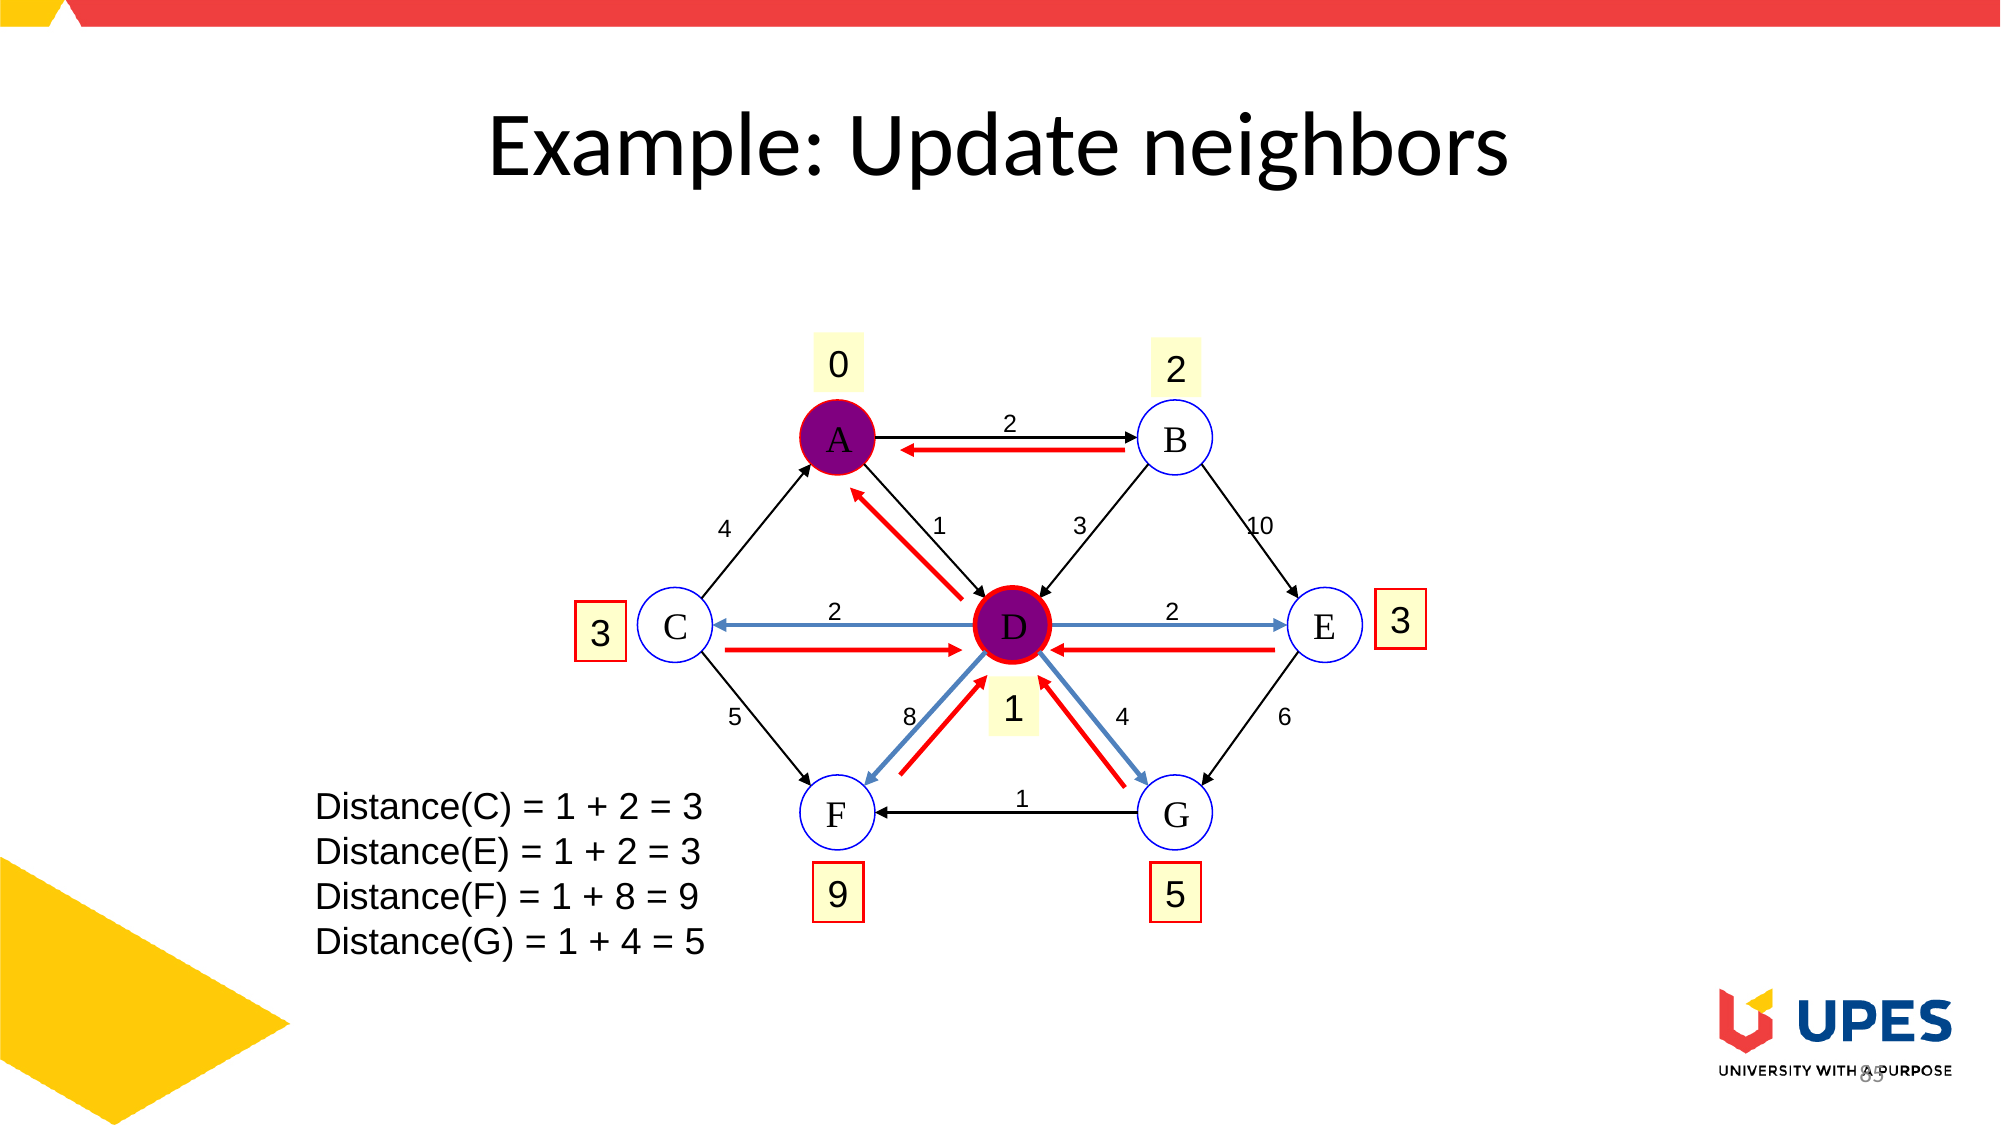

85
# Example: Update neighbors
0
2
A
2
B

1
3
10
4
C
2
D
2
E
3
3

1
5
8
4
6
Distance(C) = 1 + 2 = 3 Distance(E) = 1 + 2 = 3 Distance(F) = 1 + 8 = 9 Distance(G) = 1 + 4 = 5
F
1
G
9
5